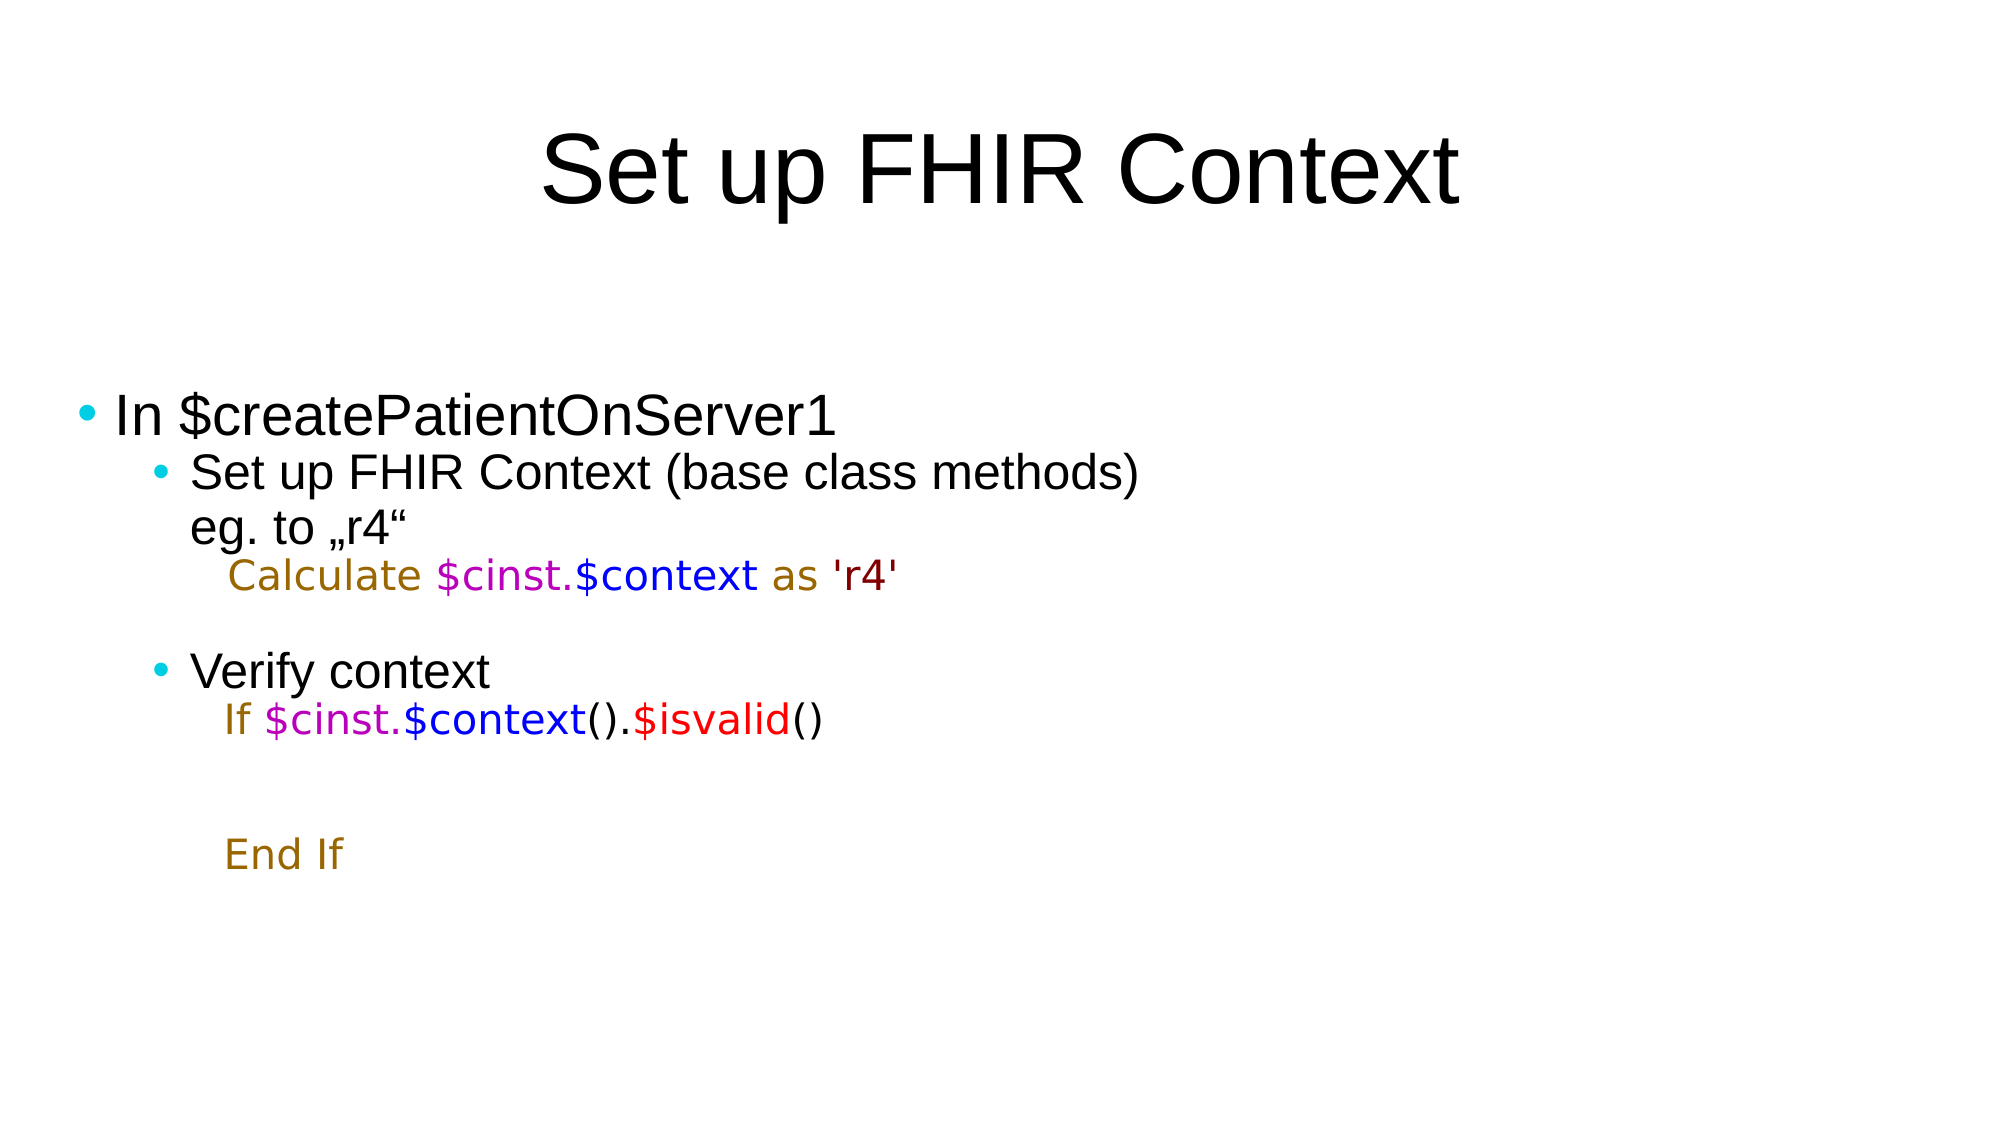

# Set up FHIR Context
In $createPatientOnServer1
Set up FHIR Context (base class methods)
eg. to „r4“
Calculate $cinst.$context as 'r4'
Verify context
If $cinst.$context().$isvalid()

End If